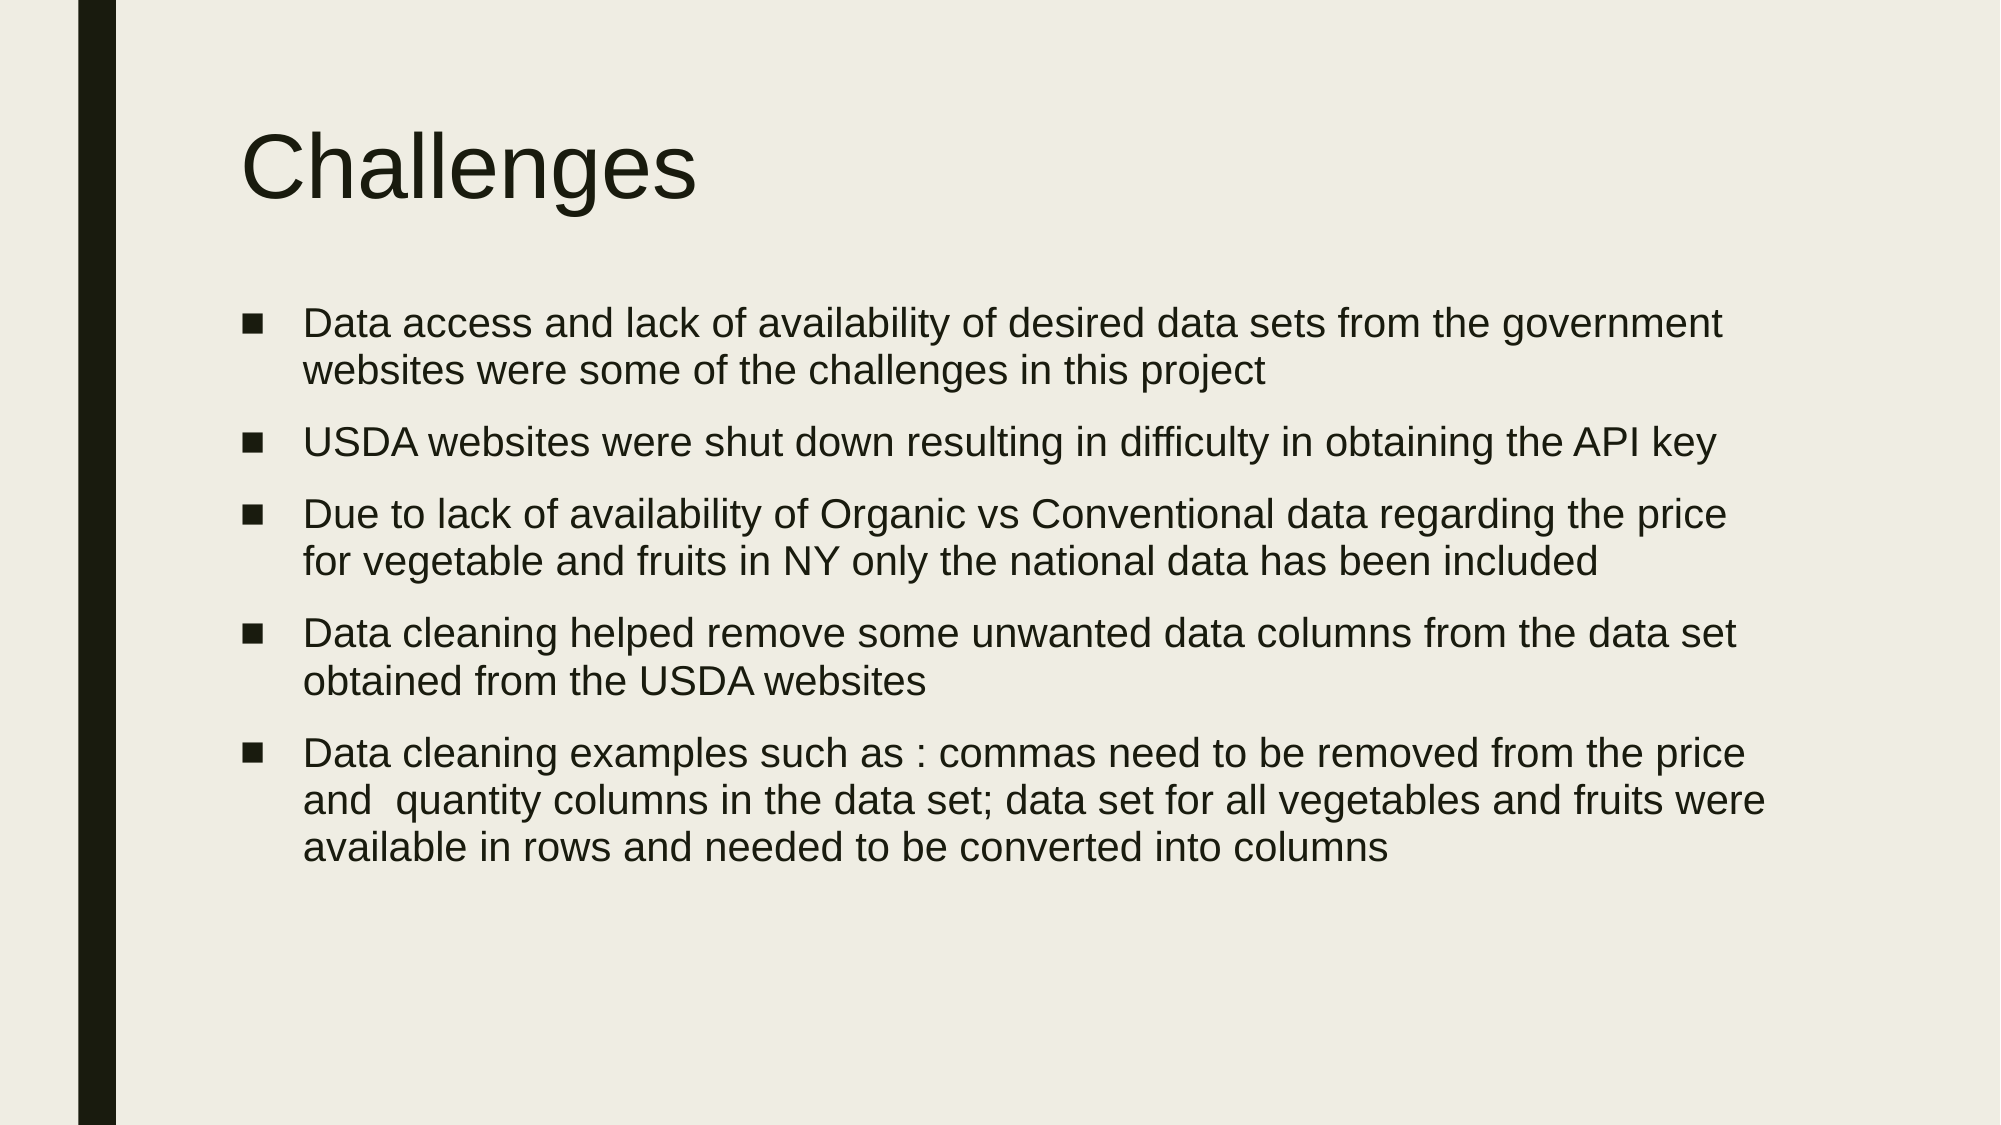

# Challenges
Data access and lack of availability of desired data sets from the government websites were some of the challenges in this project
USDA websites were shut down resulting in difficulty in obtaining the API key
Due to lack of availability of Organic vs Conventional data regarding the price for vegetable and fruits in NY only the national data has been included
Data cleaning helped remove some unwanted data columns from the data set obtained from the USDA websites
Data cleaning examples such as : commas need to be removed from the price and  quantity columns in the data set; data set for all vegetables and fruits were available in rows and needed to be converted into columns